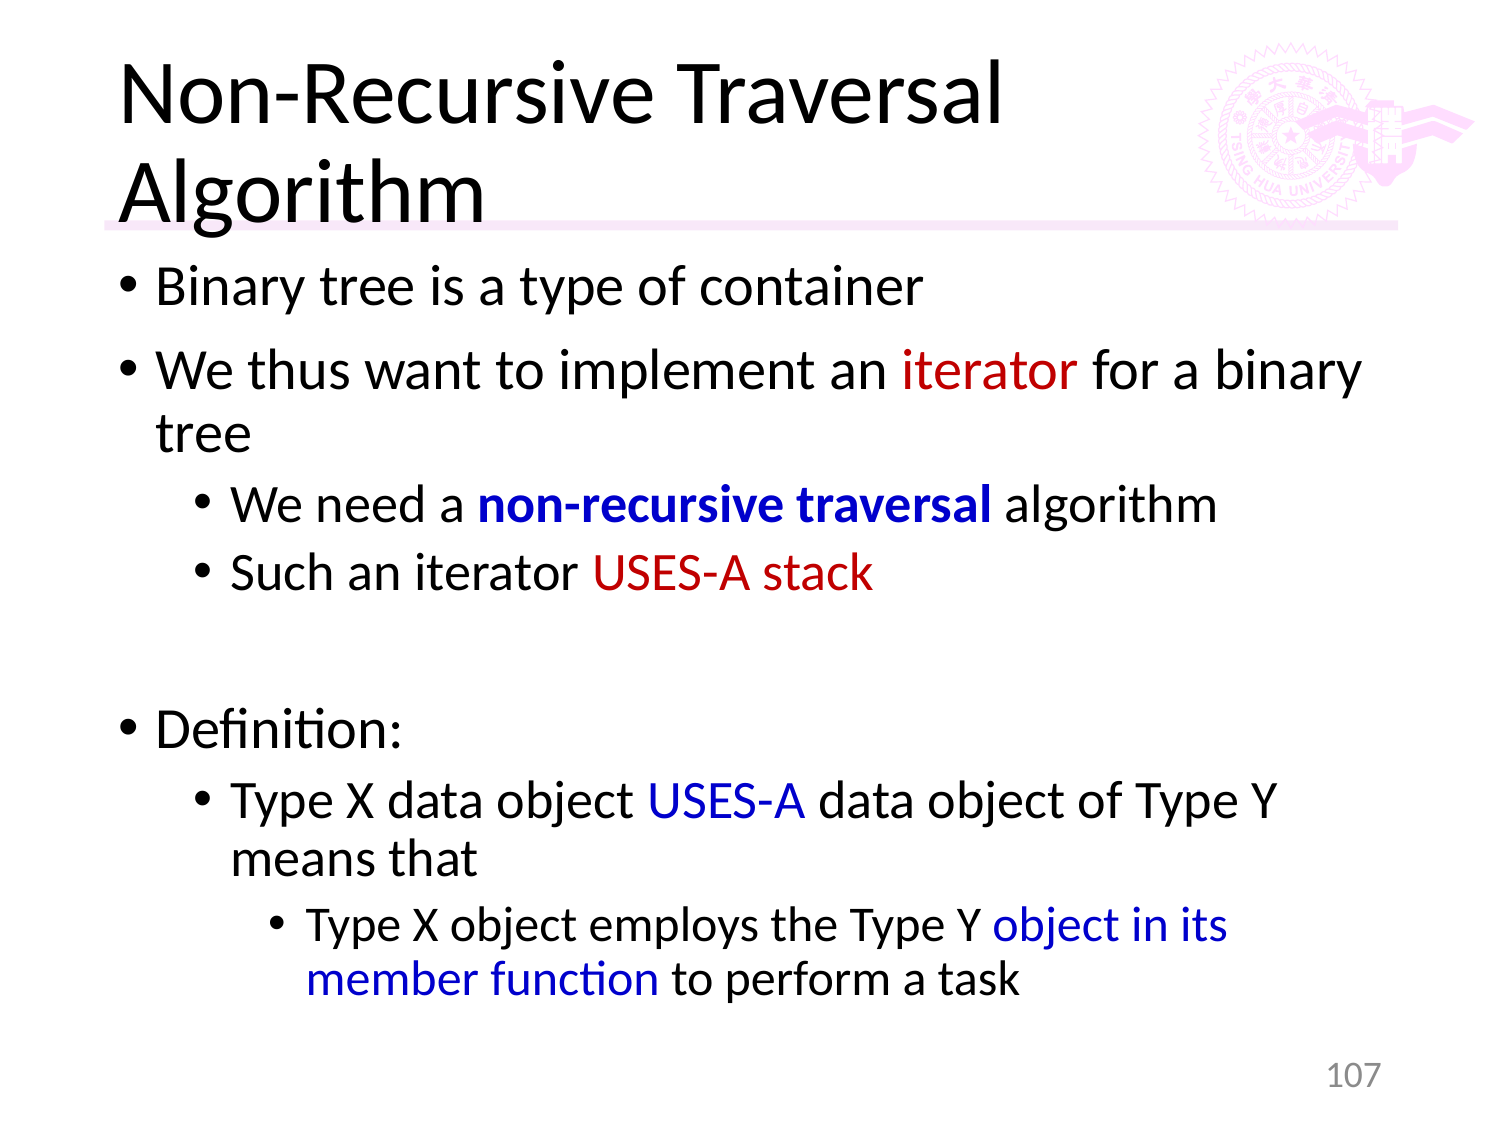

# Non-Recursive Traversal Algorithm
Binary tree is a type of container
We thus want to implement an iterator for a binary tree
We need a non-recursive traversal algorithm
Such an iterator USES-A stack

Definition:
Type X data object USES-A data object of Type Y means that
Type X object employs the Type Y object in its member function to perform a task
107